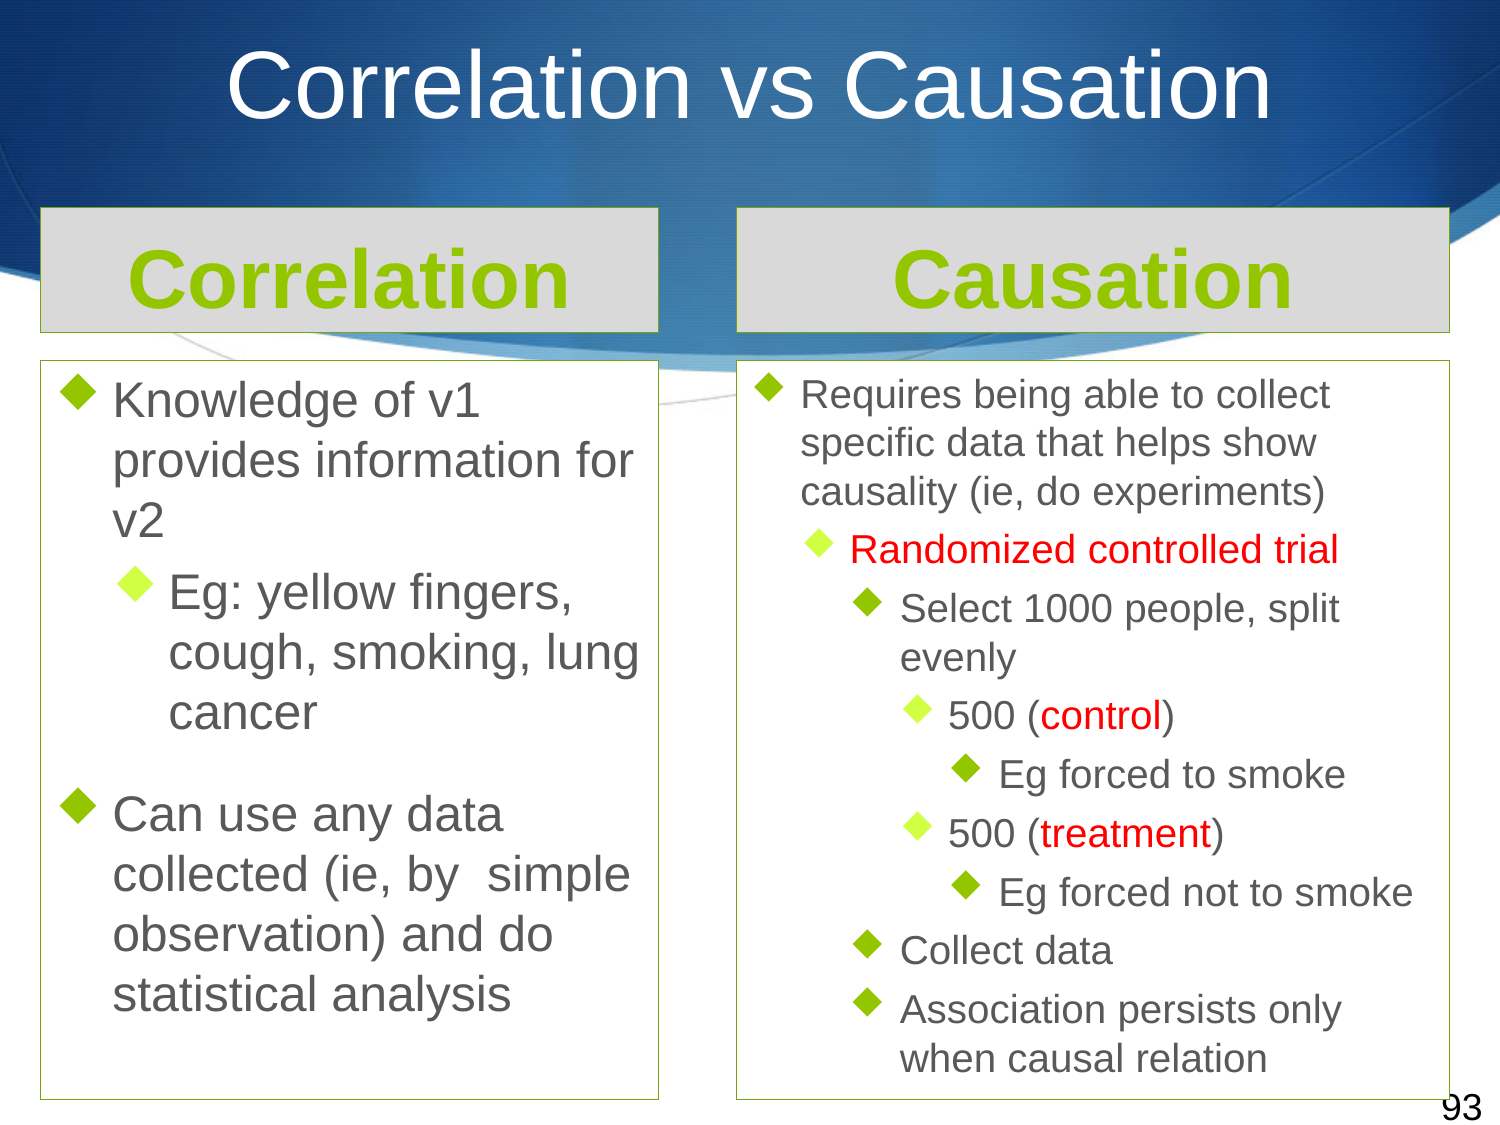

# Correlation vs Causation
Correlation
Causation
Knowledge of v1 provides information for v2
Eg: yellow fingers, cough, smoking, lung cancer
Can use any data collected (ie, by  simple observation) and do statistical analysis

Requires being able to collect specific data that helps show causality (ie, do experiments)
Randomized controlled trial
Select 1000 people, split evenly
500 (control)
Eg forced to smoke
500 (treatment)
Eg forced not to smoke
Collect data
Association persists only when causal relation

93